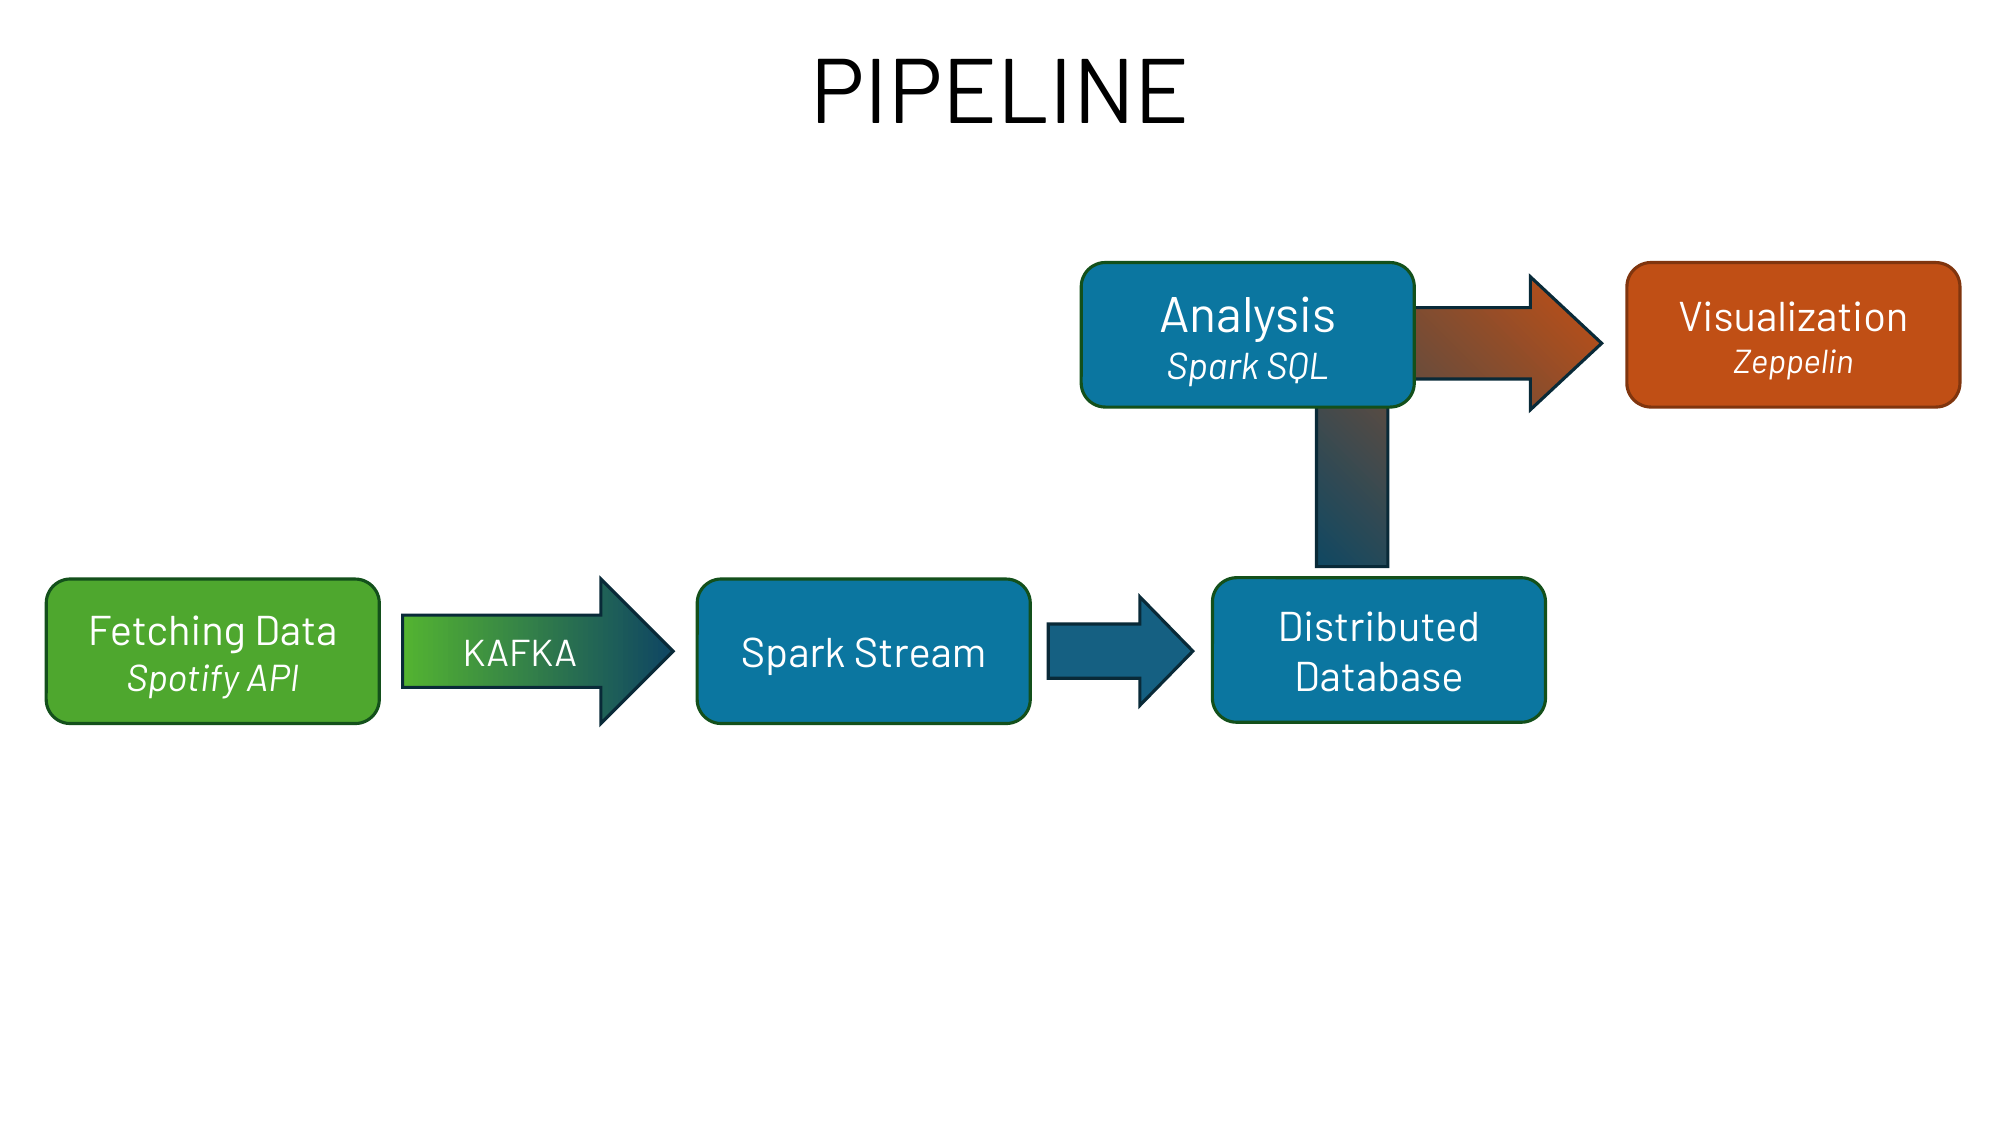

# PIPELINE
Analysis
Spark SQL
Visualization
Zeppelin

Distributed Database
Fetching Data
Spotify API
KAFKA
Spark Stream